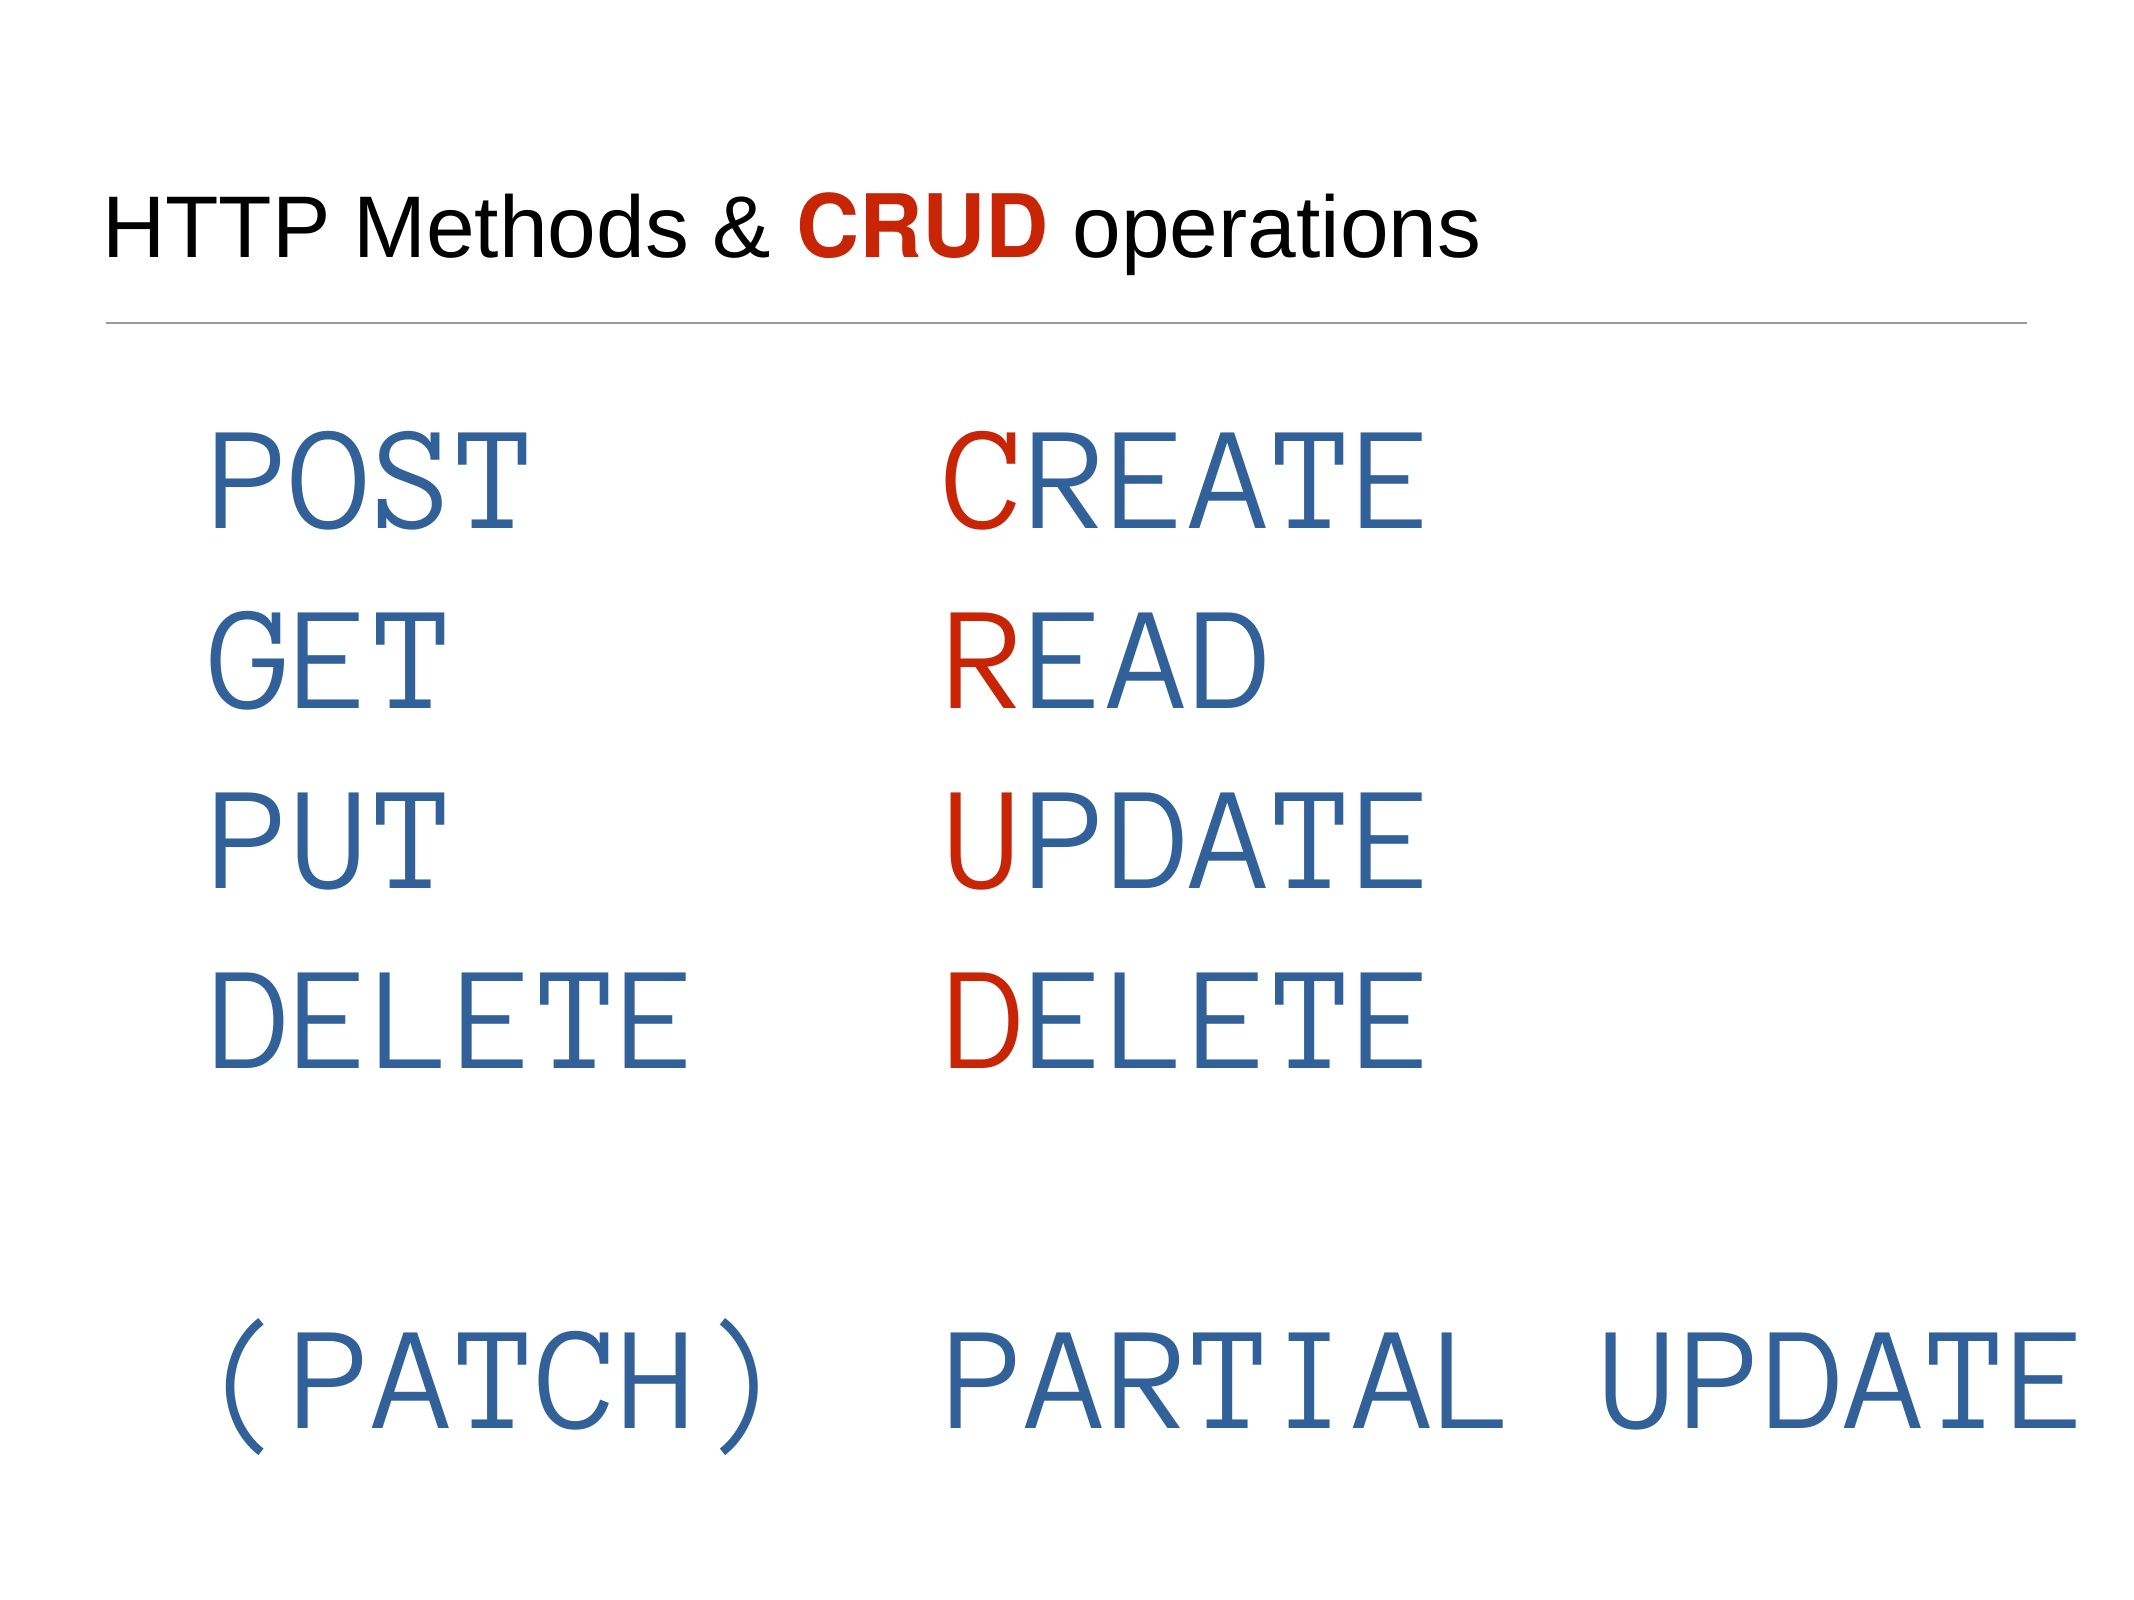

# HTTP Methods & CRUD operations
POST
GET
PUT
DELETE

(PATCH)
CREATE
READ
UPDATE
DELETE

PARTIAL UPDATE